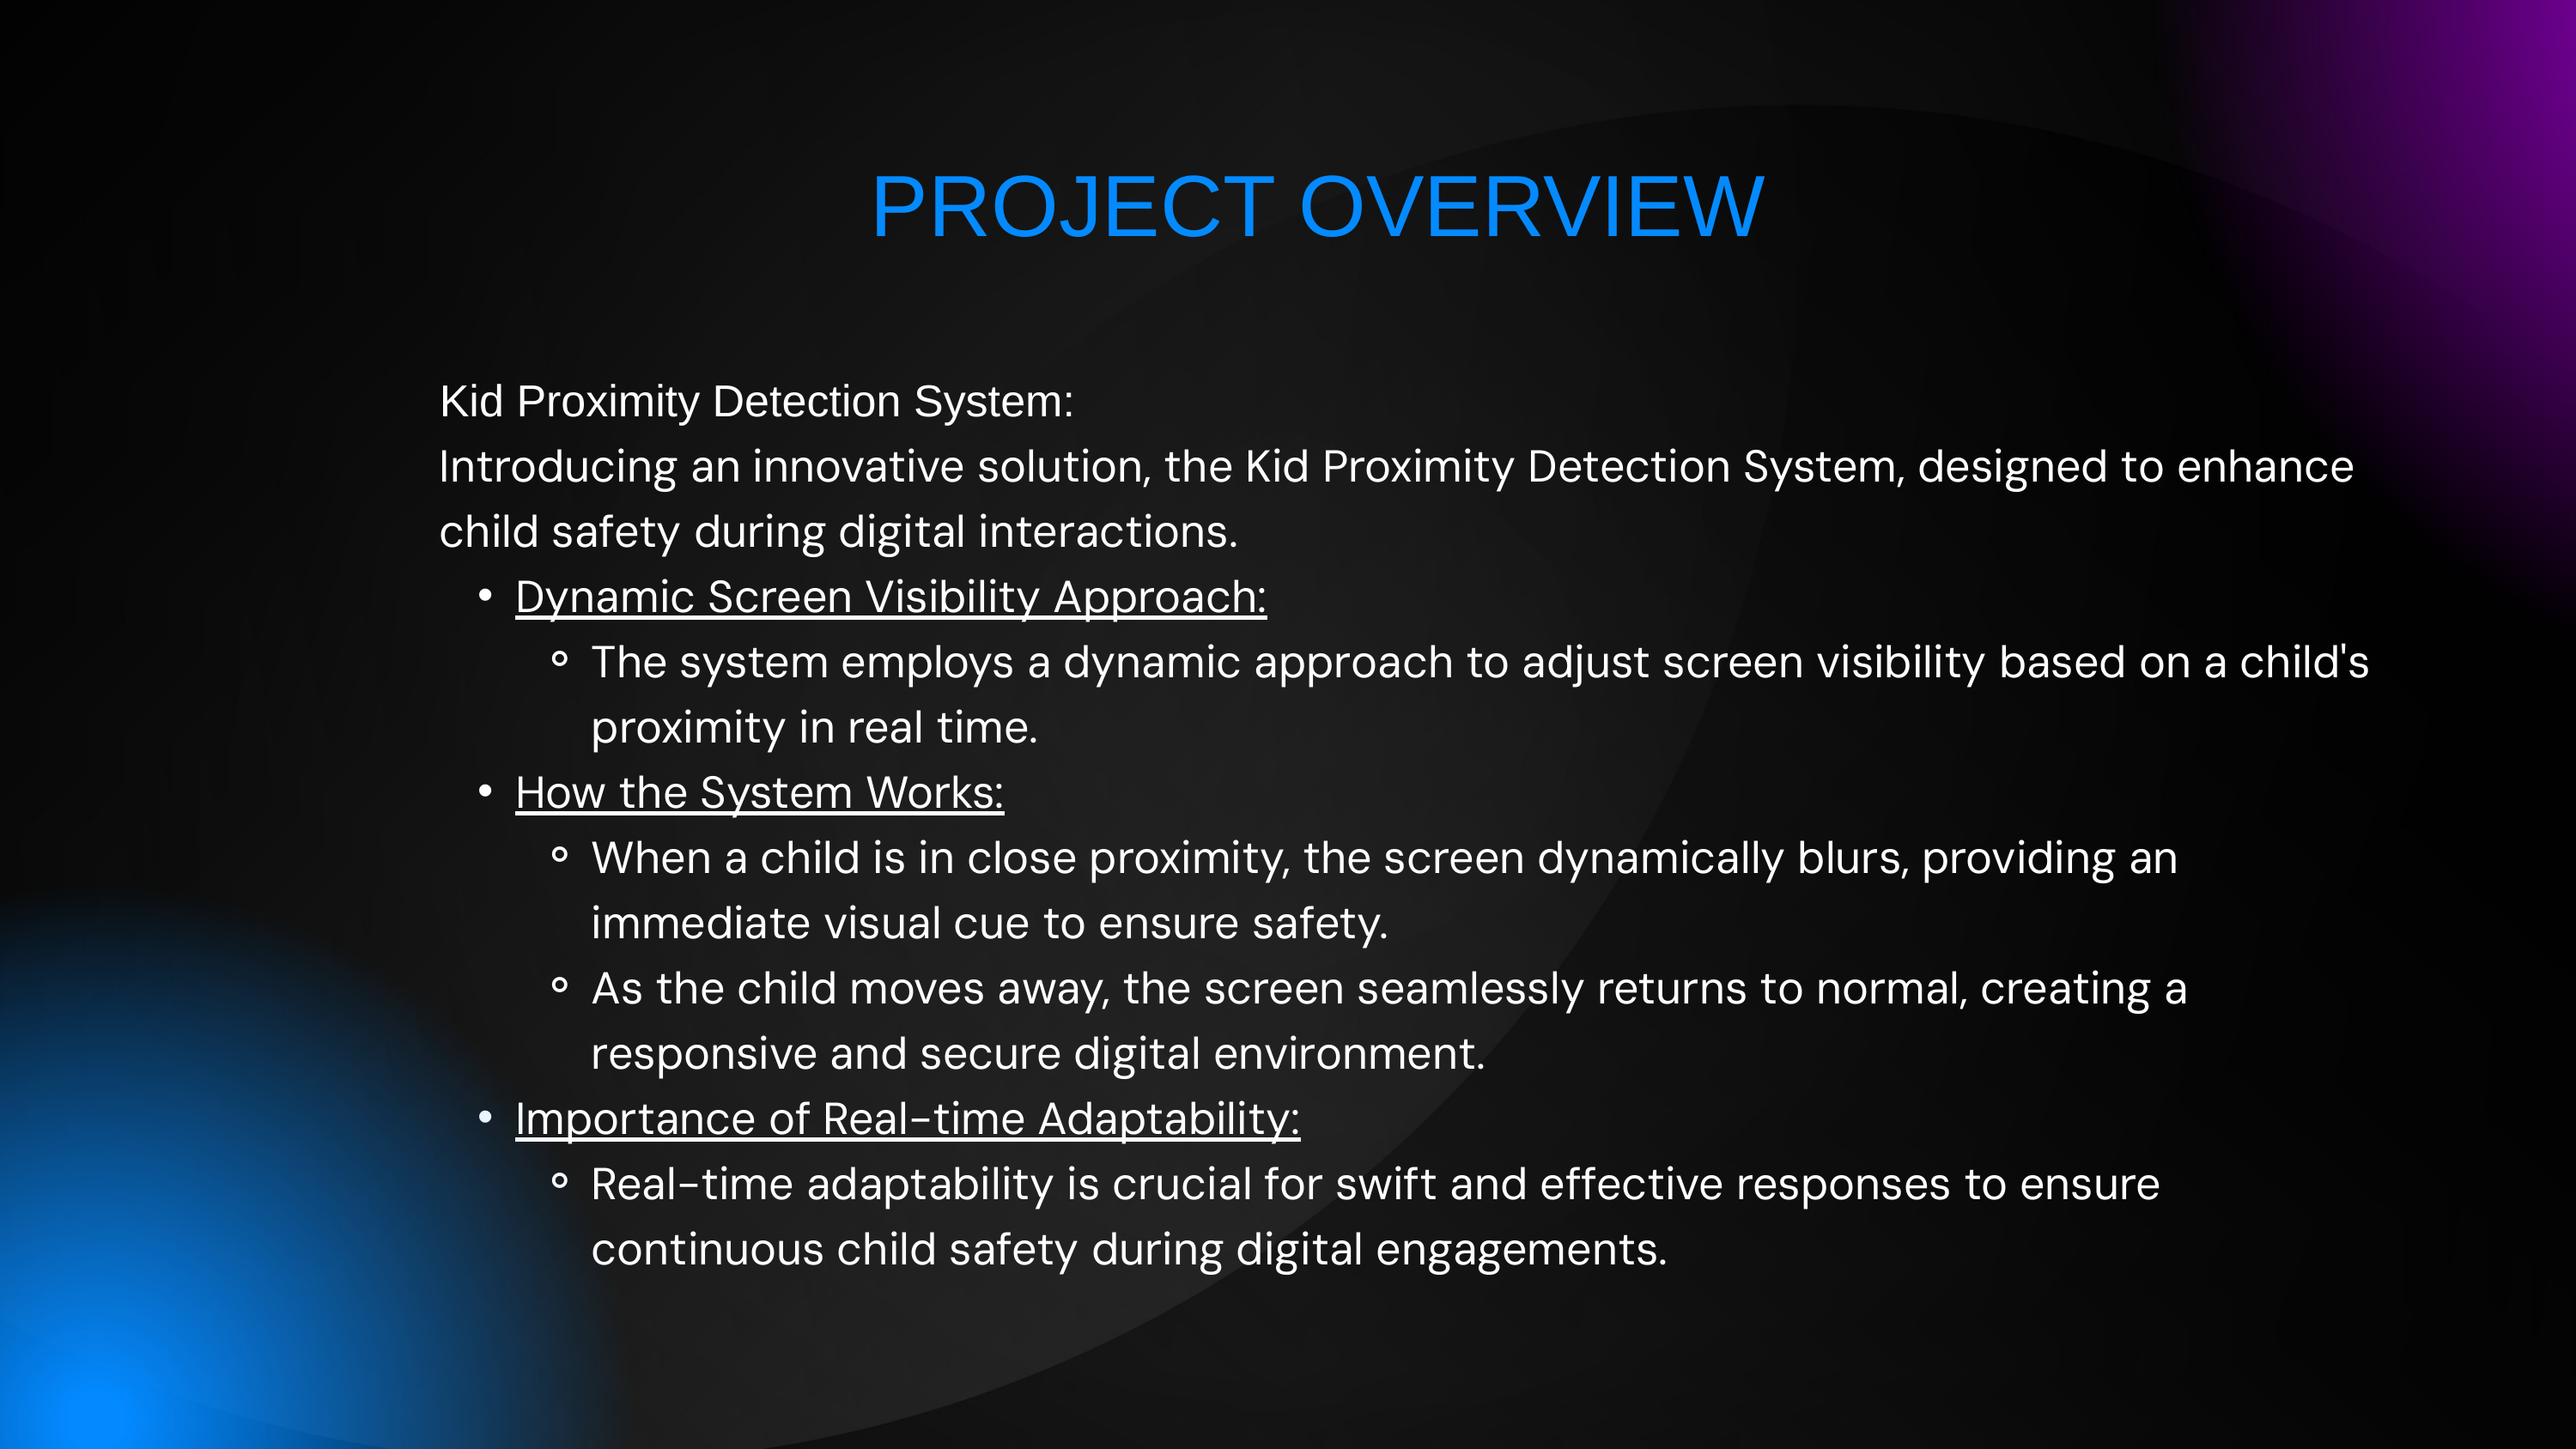

PROJECT OVERVIEW
Kid Proximity Detection System:
Introducing an innovative solution, the Kid Proximity Detection System, designed to enhance child safety during digital interactions.
Dynamic Screen Visibility Approach:
The system employs a dynamic approach to adjust screen visibility based on a child's proximity in real time.
How the System Works:
When a child is in close proximity, the screen dynamically blurs, providing an immediate visual cue to ensure safety.
As the child moves away, the screen seamlessly returns to normal, creating a responsive and secure digital environment.
Importance of Real-time Adaptability:
Real-time adaptability is crucial for swift and effective responses to ensure continuous child safety during digital engagements.